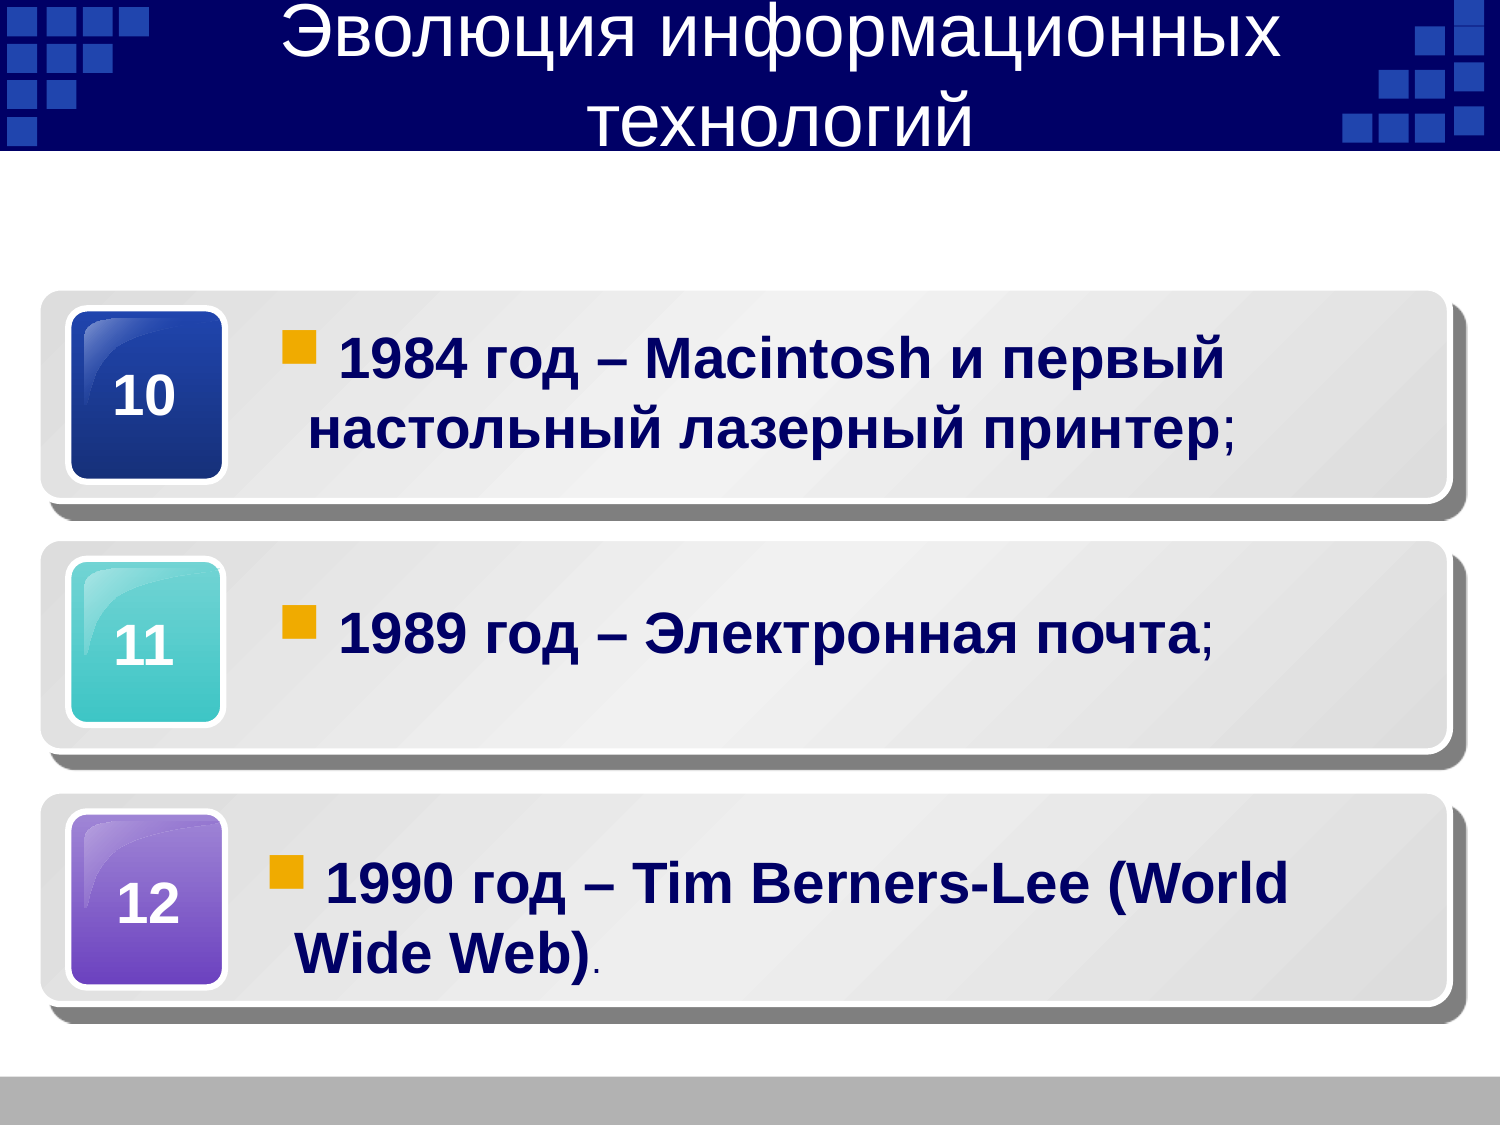

Эволюция информационных технологий

10
1
1
 1984 год – Macintosh и первый настольный лазерный принтер;

 1989 год – Электронная почта;
11

12
 1990 год – Tim Berners-Lee (World Wide Web).